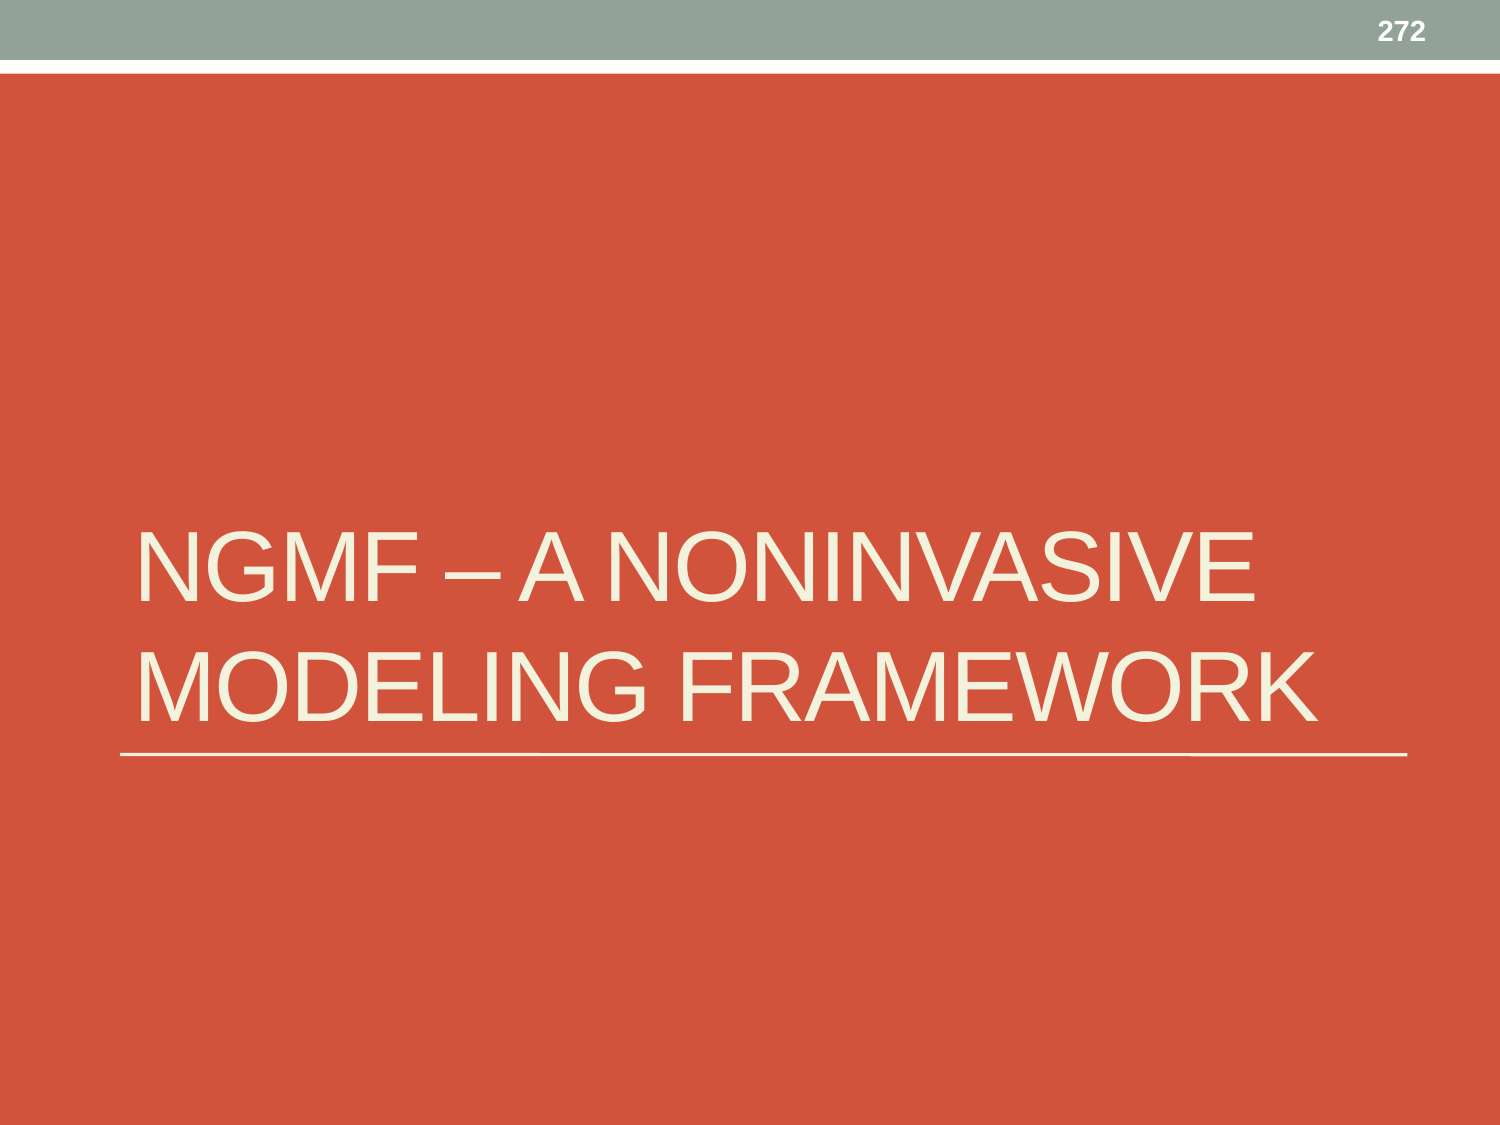

272
# NGMF – a Noninvasive modeling Framework